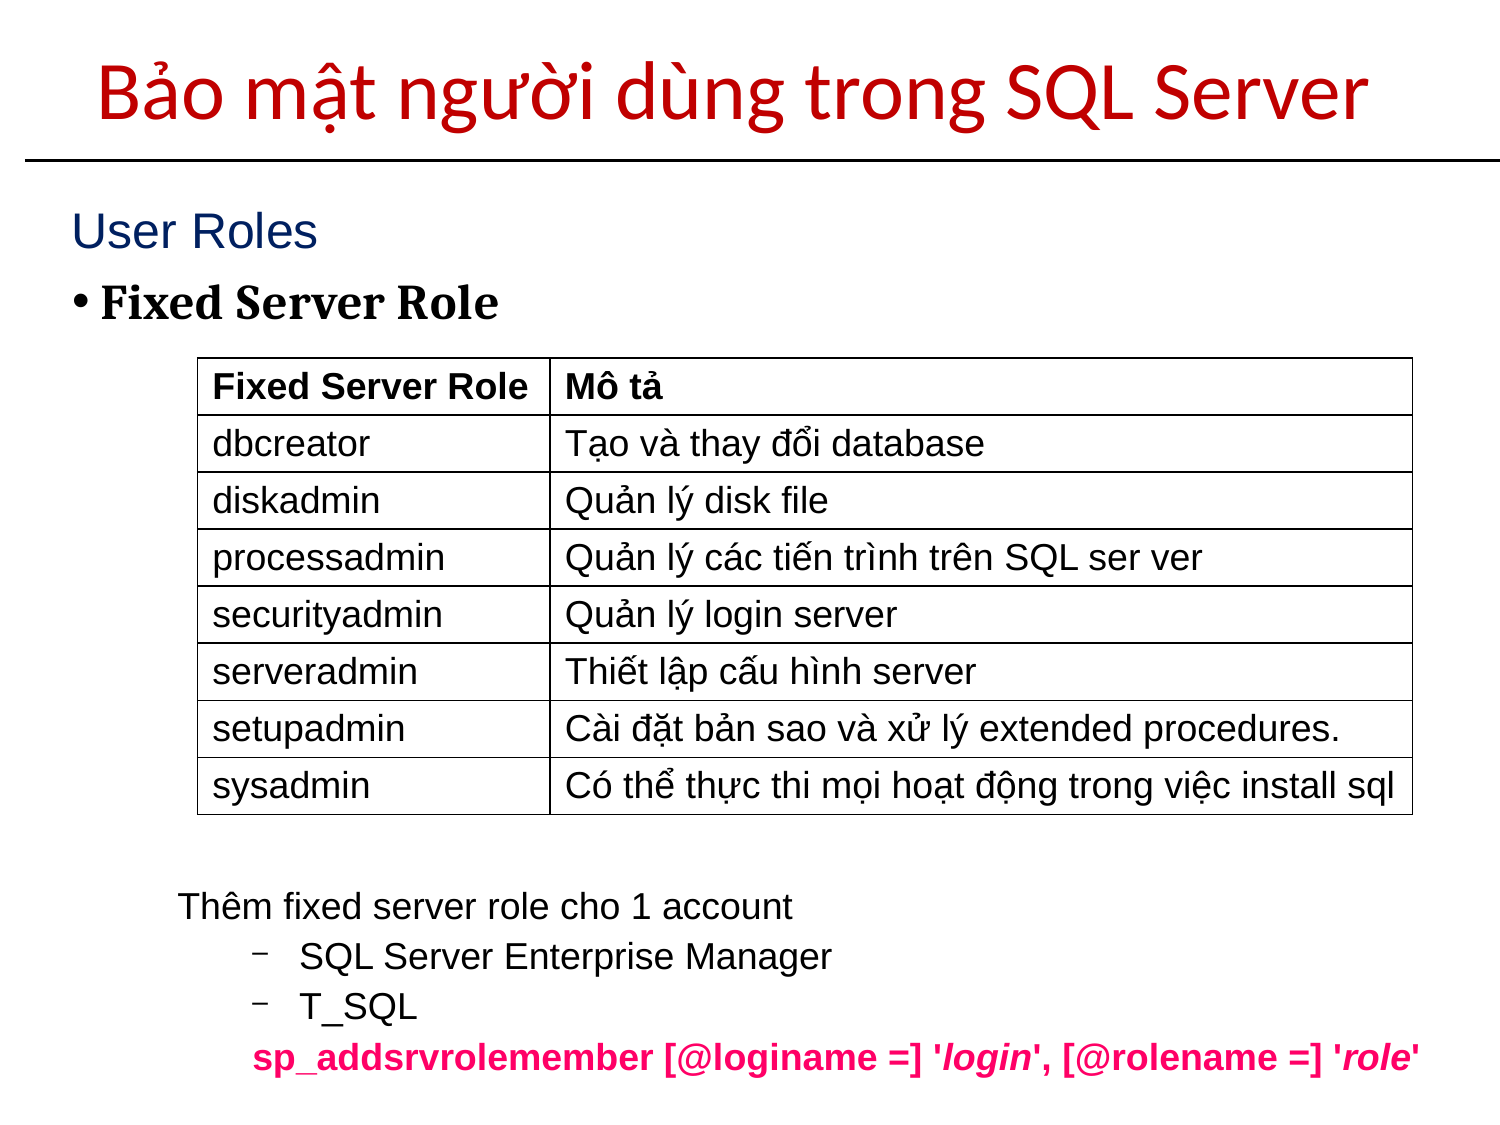

# Bảo mật người dùng trong SQL Server
User Roles
Fixed Server Role
| Fixed Server Role | Mô tả |
| --- | --- |
| dbcreator | Tạo và thay đổi database |
| diskadmin | Quản lý disk file |
| processadmin | Quản lý các tiến trình trên SQL ser ver |
| securityadmin | Quản lý login server |
| serveradmin | Thiết lập cấu hình server |
| setupadmin | Cài đặt bản sao và xử lý extended procedures. |
| sysadmin | Có thể thực thi mọi hoạt động trong việc install sql |
Thêm fixed server role cho 1 account
SQL Server Enterprise Manager
T_SQL
sp_addsrvrolemember [@loginame =] 'login', [@rolename =] 'role'